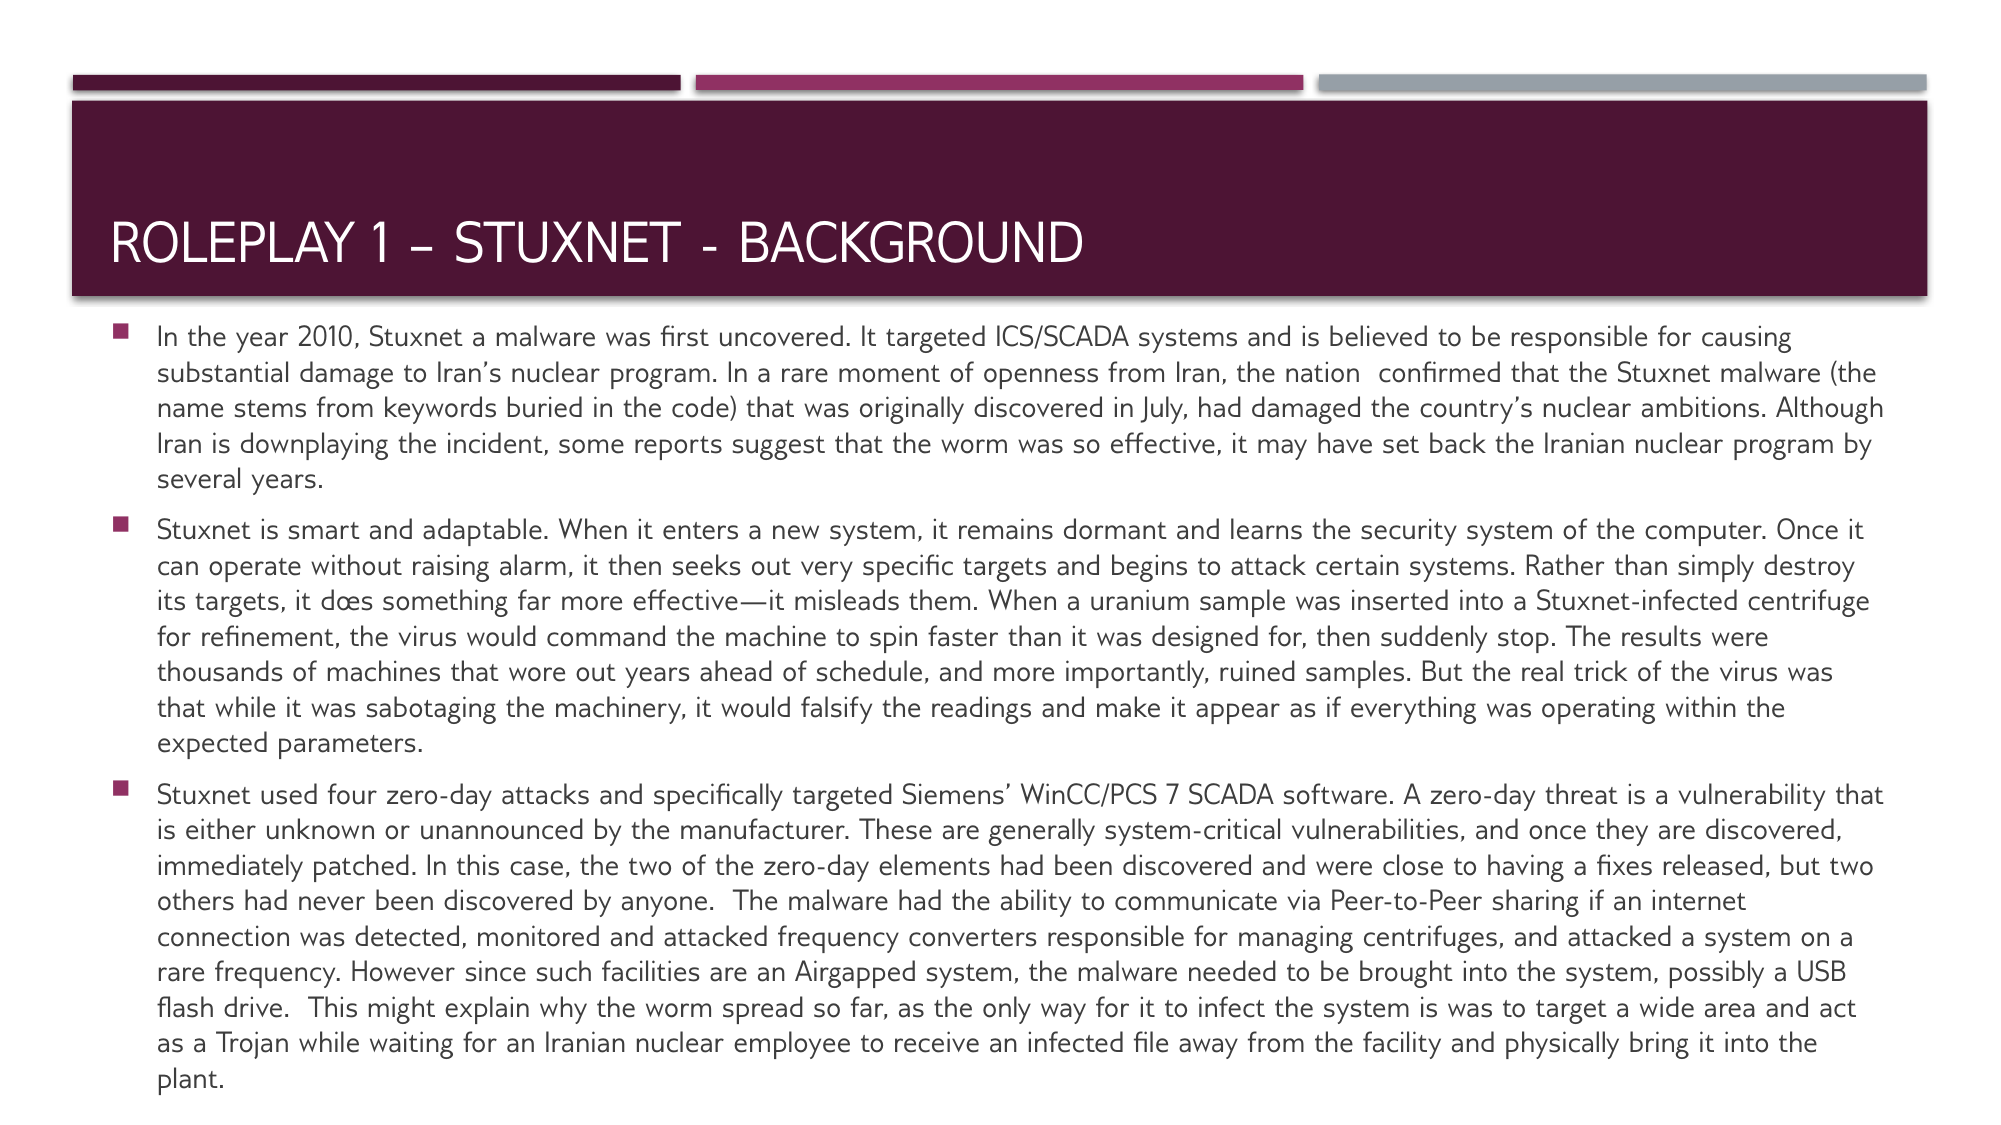

# Roleplay 1 – stuxnet - background
In the year 2010, Stuxnet a malware was first uncovered. It targeted ICS/SCADA systems and is believed to be responsible for causing substantial damage to Iran’s nuclear program. In a rare moment of openness from Iran, the nation  confirmed that the Stuxnet malware (the name stems from keywords buried in the code) that was originally discovered in July, had damaged the country’s nuclear ambitions. Although Iran is downplaying the incident, some reports suggest that the worm was so effective, it may have set back the Iranian nuclear program by several years.
Stuxnet is smart and adaptable. When it enters a new system, it remains dormant and learns the security system of the computer. Once it can operate without raising alarm, it then seeks out very specific targets and begins to attack certain systems. Rather than simply destroy its targets, it does something far more effective—it misleads them. When a uranium sample was inserted into a Stuxnet-infected centrifuge for refinement, the virus would command the machine to spin faster than it was designed for, then suddenly stop. The results were thousands of machines that wore out years ahead of schedule, and more importantly, ruined samples. But the real trick of the virus was that while it was sabotaging the machinery, it would falsify the readings and make it appear as if everything was operating within the expected parameters.
Stuxnet used four zero-day attacks and specifically targeted Siemens’ WinCC/PCS 7 SCADA software. A zero-day threat is a vulnerability that is either unknown or unannounced by the manufacturer. These are generally system-critical vulnerabilities, and once they are discovered, immediately patched. In this case, the two of the zero-day elements had been discovered and were close to having a fixes released, but two others had never been discovered by anyone.  The malware had the ability to communicate via Peer-to-Peer sharing if an internet connection was detected, monitored and attacked frequency converters responsible for managing centrifuges, and attacked a system on a rare frequency. However since such facilities are an Airgapped system, the malware needed to be brought into the system, possibly a USB flash drive.  This might explain why the worm spread so far, as the only way for it to infect the system is was to target a wide area and act as a Trojan while waiting for an Iranian nuclear employee to receive an infected file away from the facility and physically bring it into the plant.